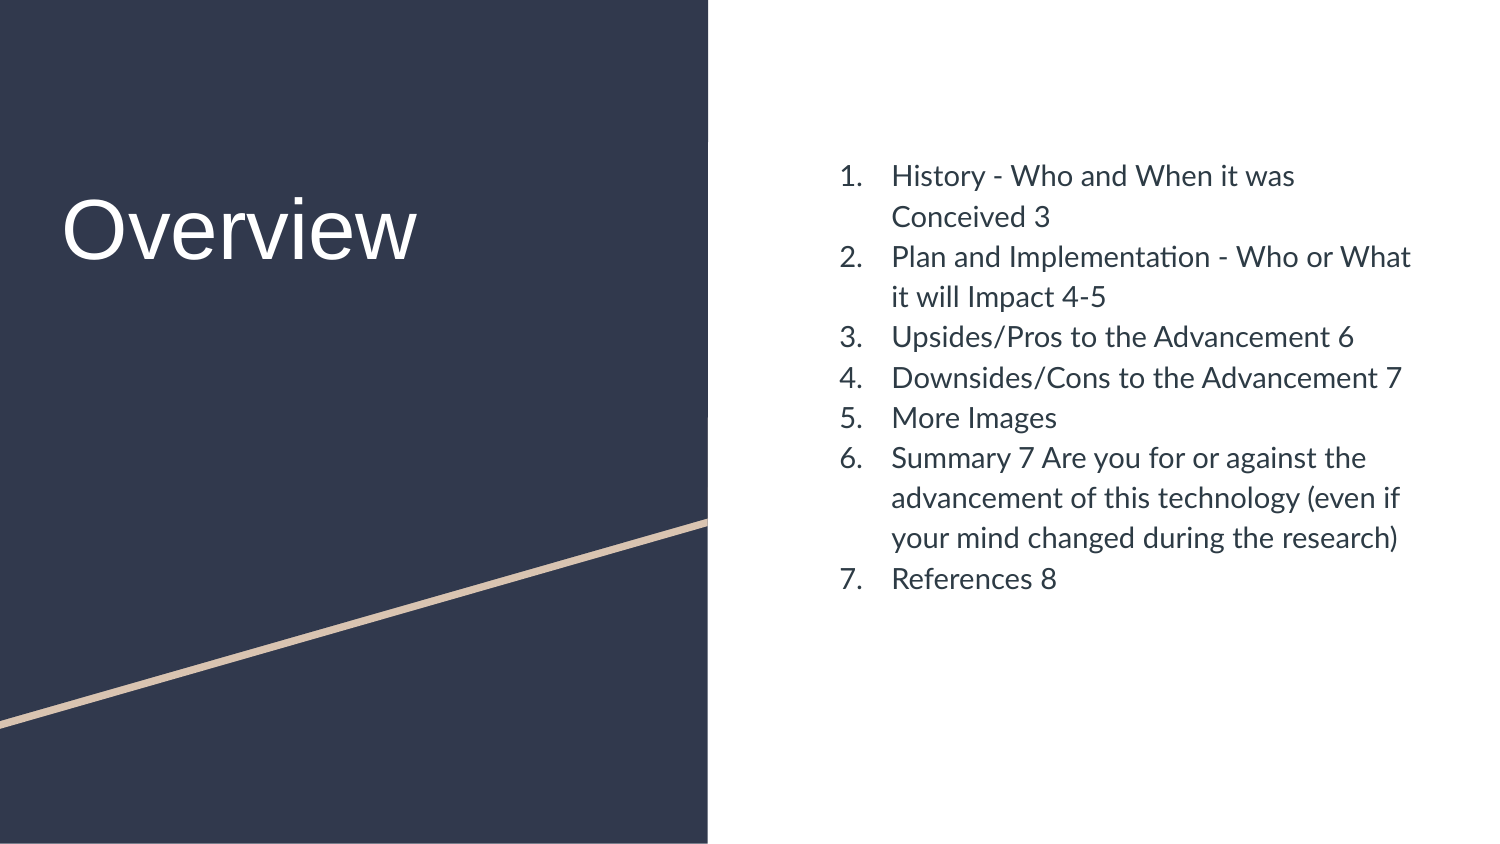

History - Who and When it was Conceived 3
Plan and Implementation - Who or What it will Impact 4-5
Upsides/Pros to the Advancement 6
Downsides/Cons to the Advancement 7
More Images
Summary 7 Are you for or against the advancement of this technology (even if your mind changed during the research)
References 8

# Overview